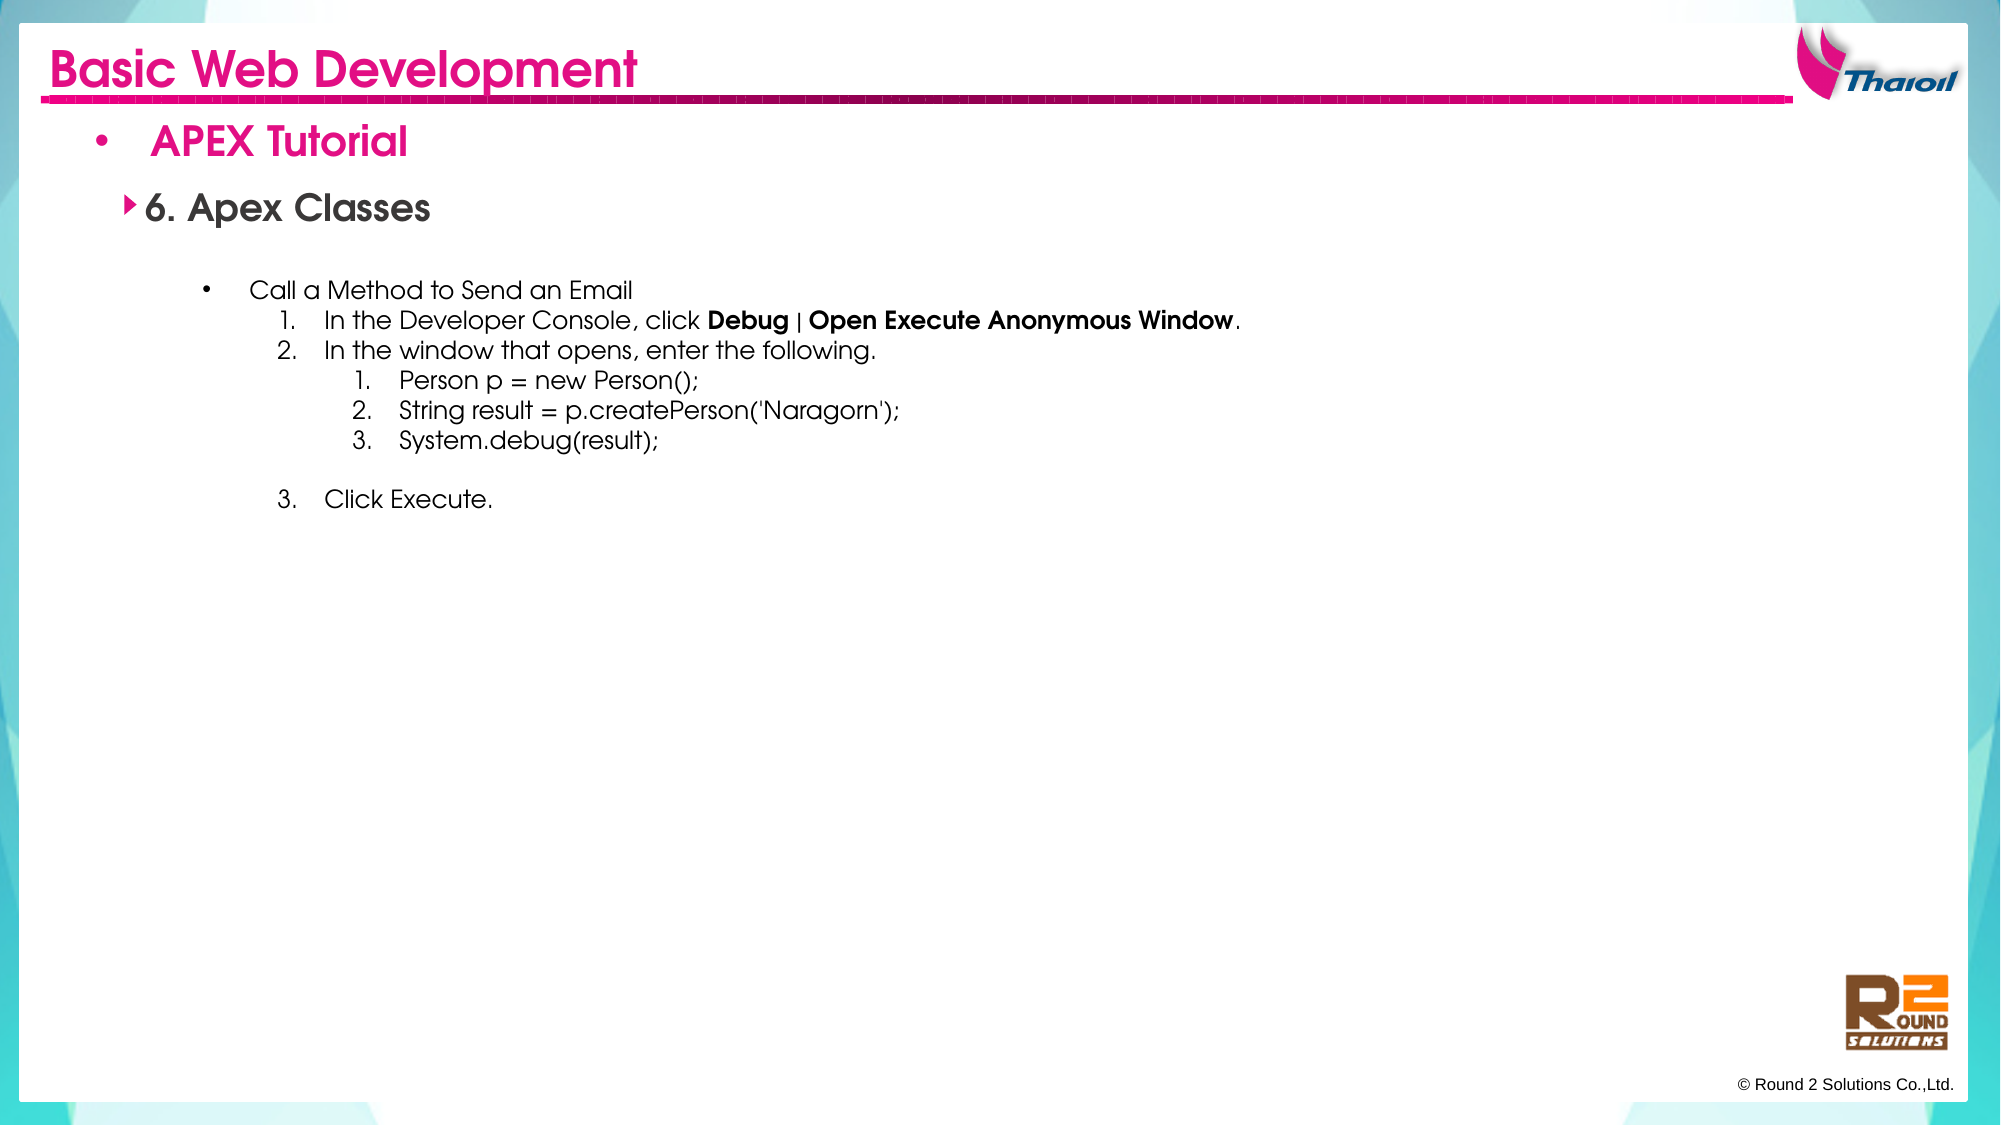

Basic Web Development
APEX Tutorial
6. Apex Classes
Call a Method to Send an Email
In the Developer Console, click Debug | Open Execute Anonymous Window.
In the window that opens, enter the following.
Person p = new Person();
String result = p.createPerson('Naragorn');
System.debug(result);

Click Execute.